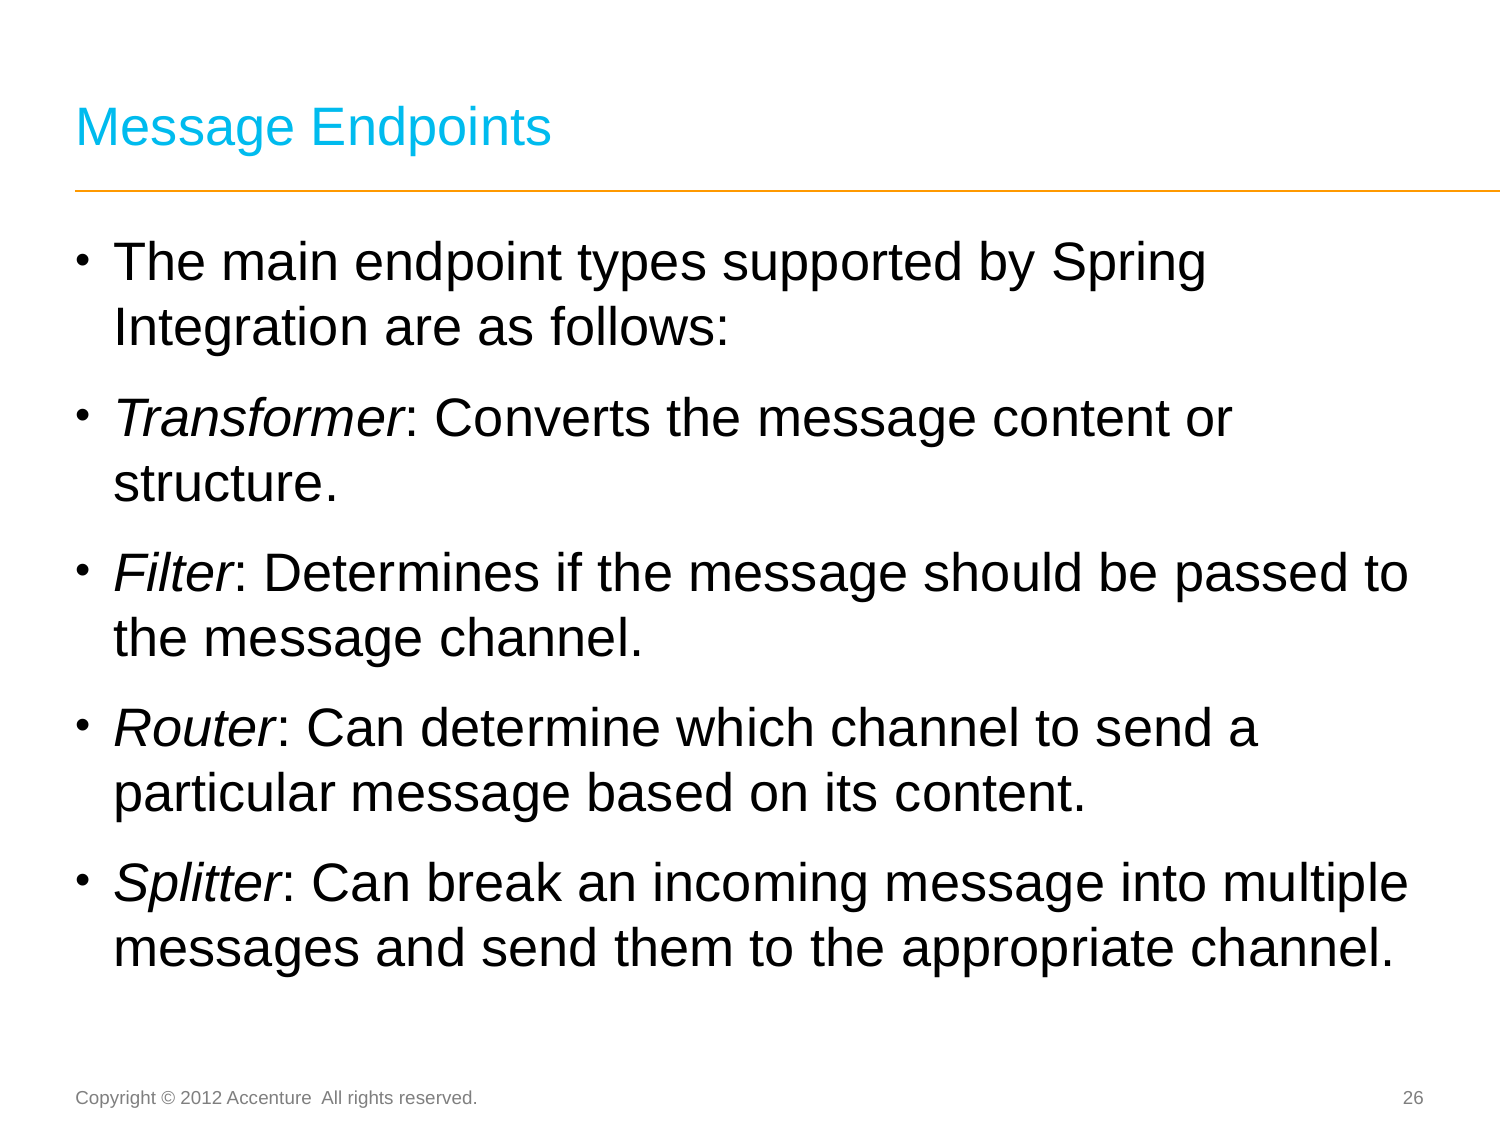

# Message Endpoints
The main endpoint types supported by Spring Integration are as follows:
Transformer: Converts the message content or structure.
Filter: Determines if the message should be passed to the message channel.
Router: Can determine which channel to send a particular message based on its content.
Splitter: Can break an incoming message into multiple messages and send them to the appropriate channel.